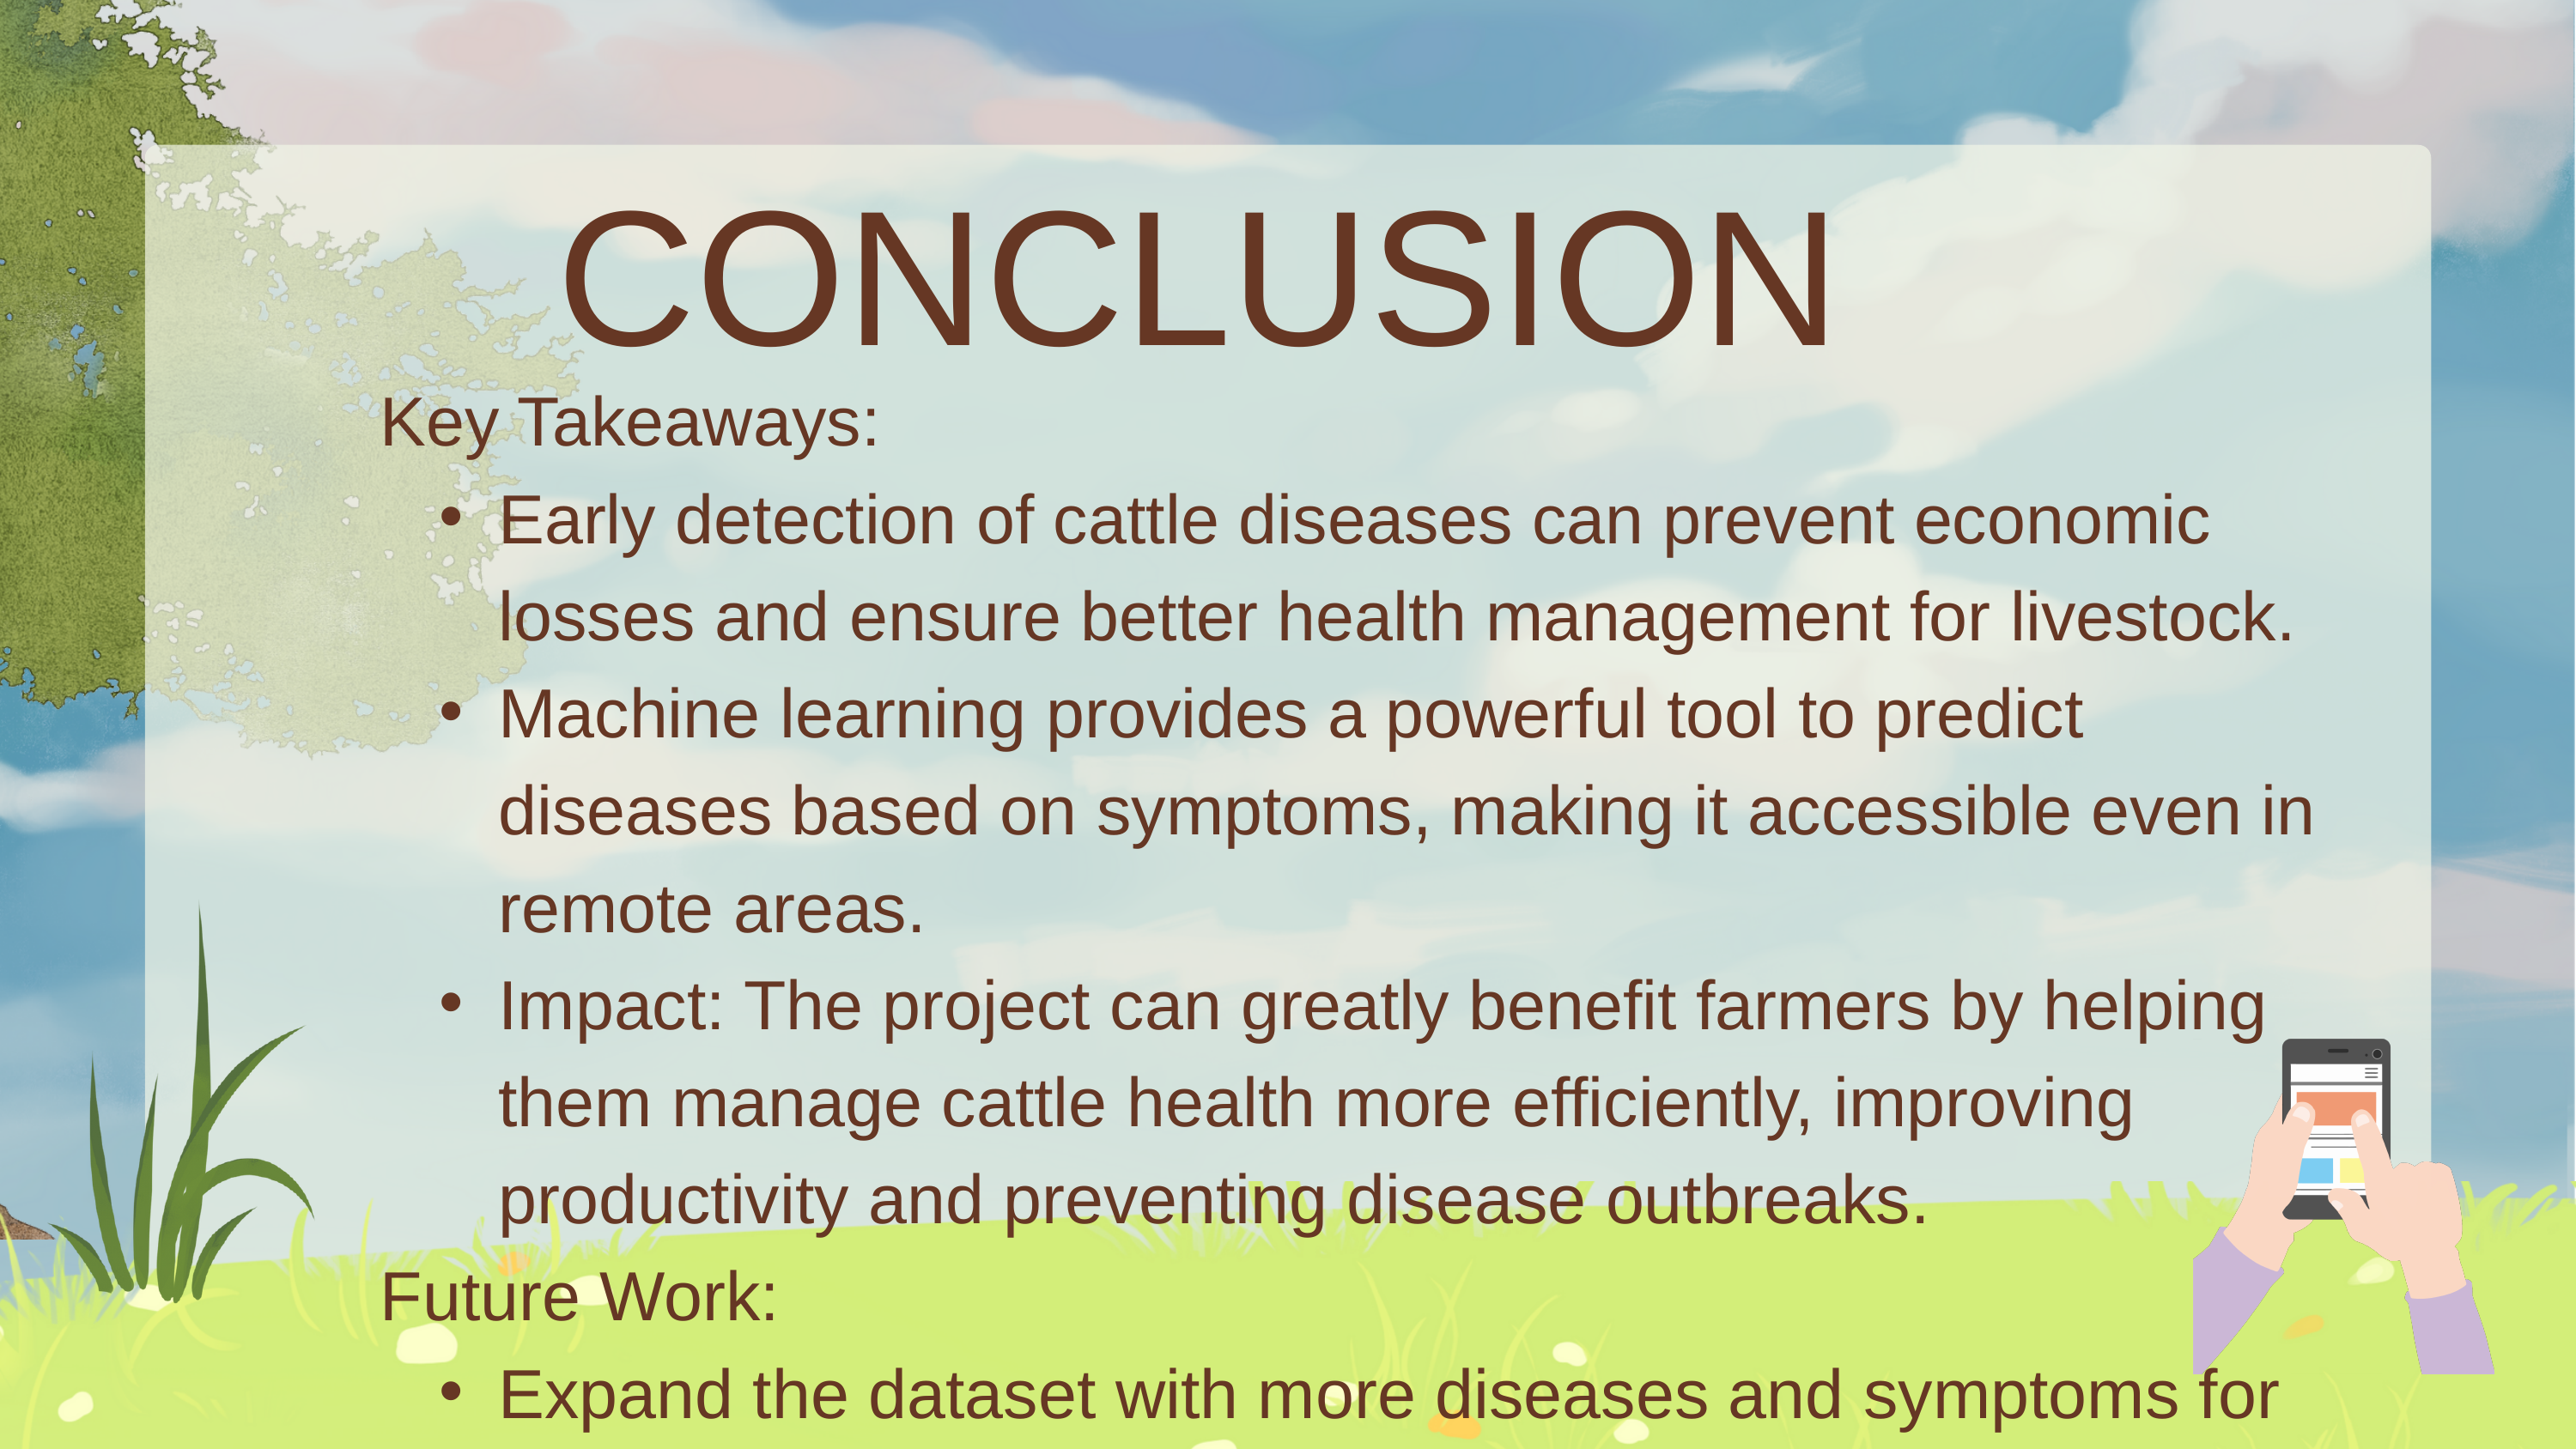

CONCLUSION

Key Takeaways:
Early detection of cattle diseases can prevent economic losses and ensure better health management for livestock.
Machine learning provides a powerful tool to predict diseases based on symptoms, making it accessible even in remote areas.
Impact: The project can greatly benefit farmers by helping them manage cattle health more efficiently, improving productivity and preventing disease outbreaks.
Future Work:
Expand the dataset with more diseases and symptoms for better model accuracy.
Develop a mobile version for wider accessibility.
Implement real-time monitoring features using IoT for continuous disease detection.